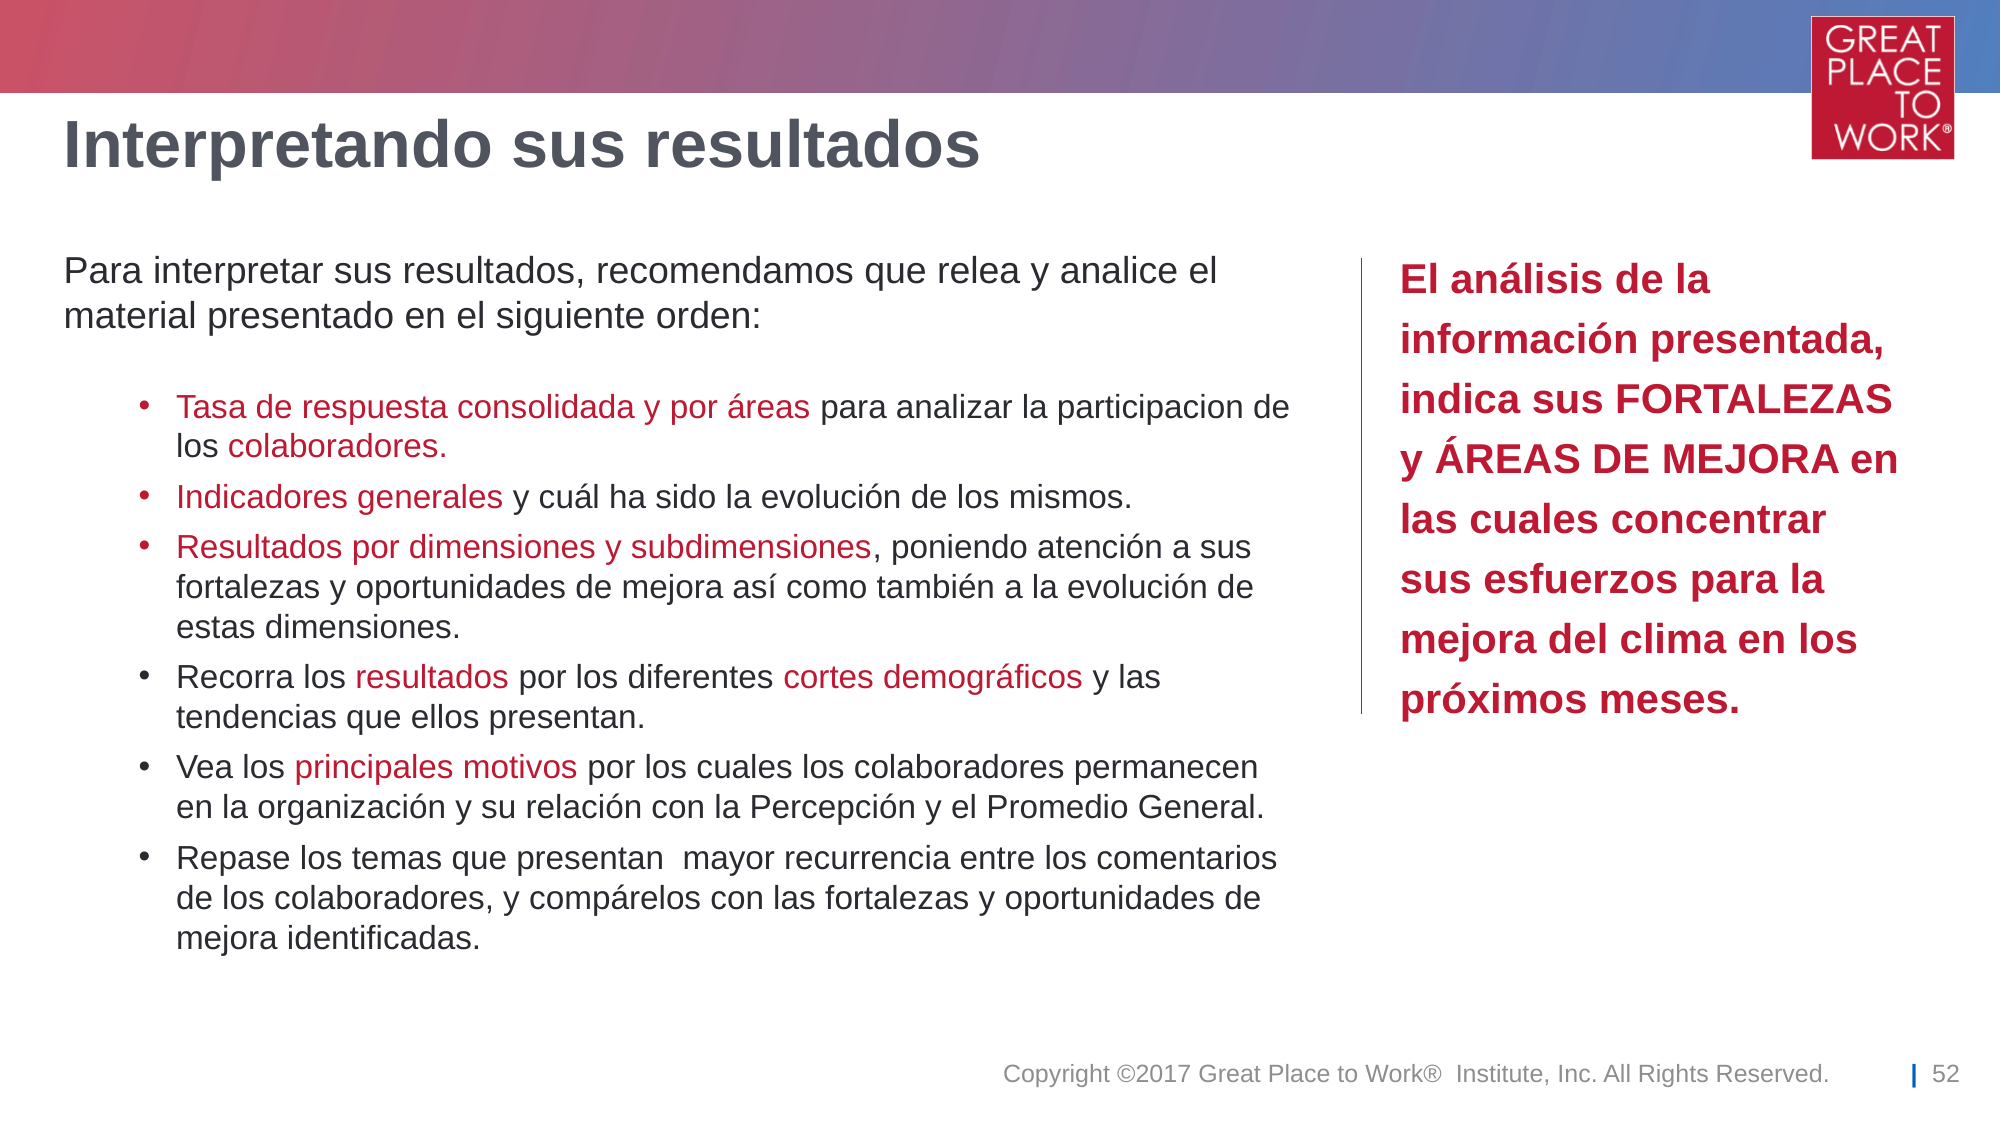

# Interpretando sus resultados
El análisis de la información presentada, indica sus FORTALEZAS y ÁREAS DE MEJORA en las cuales concentrar sus esfuerzos para la mejora del clima en los próximos meses.
Para interpretar sus resultados, recomendamos que relea y analice el material presentado en el siguiente orden:

Tasa de respuesta consolidada y por áreas para analizar la participacion de los colaboradores.
Indicadores generales y cuál ha sido la evolución de los mismos.
Resultados por dimensiones y subdimensiones, poniendo atención a sus fortalezas y oportunidades de mejora así como también a la evolución de estas dimensiones.
Recorra los resultados por los diferentes cortes demográficos y las tendencias que ellos presentan.
Vea los principales motivos por los cuales los colaboradores permanecen en la organización y su relación con la Percepción y el Promedio General.
Repase los temas que presentan  mayor recurrencia entre los comentarios de los colaboradores, y compárelos con las fortalezas y oportunidades de mejora identificadas.

Copyright ©2017 Great Place to Work®  Institute, Inc. All Rights Reserved.
|  52